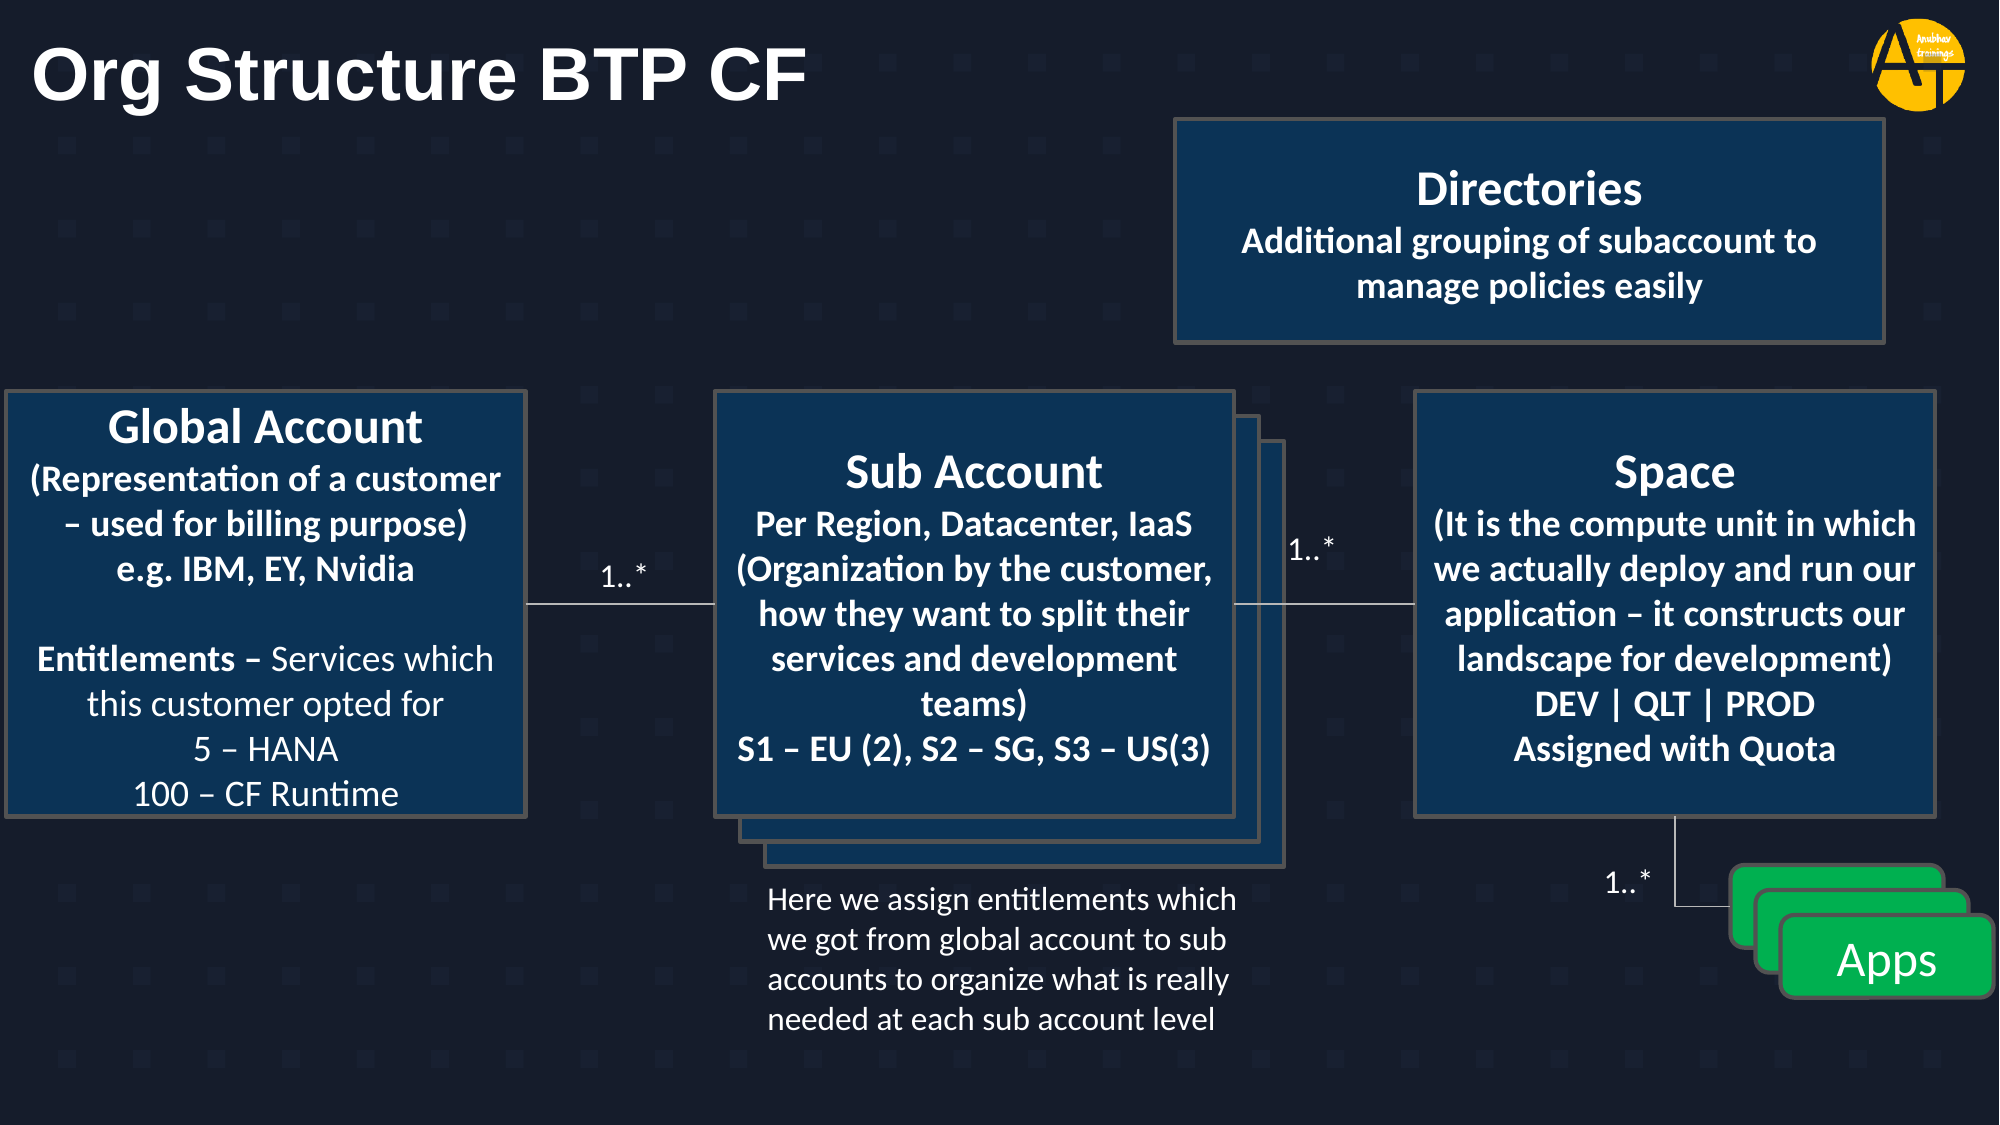

# Org Structure BTP CF
Directories
Additional grouping of subaccount to manage policies easily
Global Account
(Representation of a customer – used for billing purpose)
e.g. IBM, EY, Nvidia

Entitlements – Services which this customer opted for
5 – HANA
100 – CF Runtime
Sub Account
Per Region, Datacenter, IaaS
(Organization by the customer, how they want to split their services and development teams)
S1 – EU (2), S2 – SG, S3 – US(3)
Space
(It is the compute unit in which we actually deploy and run our application – it constructs our landscape for development)
DEV | QLT | PROD
Assigned with Quota
Sub Account
Per Region, Datacenter, IaaS
(Organization by the customer, how they want to split their services and development teams)
S1 – EU (2), S2 – SG, S3 – US(3)
Sub Account
Per Region, Datacenter, IaaS
(Organization by the customer, how they want to split their services and development teams)
S1 – EU (2), S2 – SG, S3 – US(3)
1..*
1..*
1..*
Apps
Here we assign entitlements which we got from global account to sub accounts to organize what is really needed at each sub account level
Apps
Apps